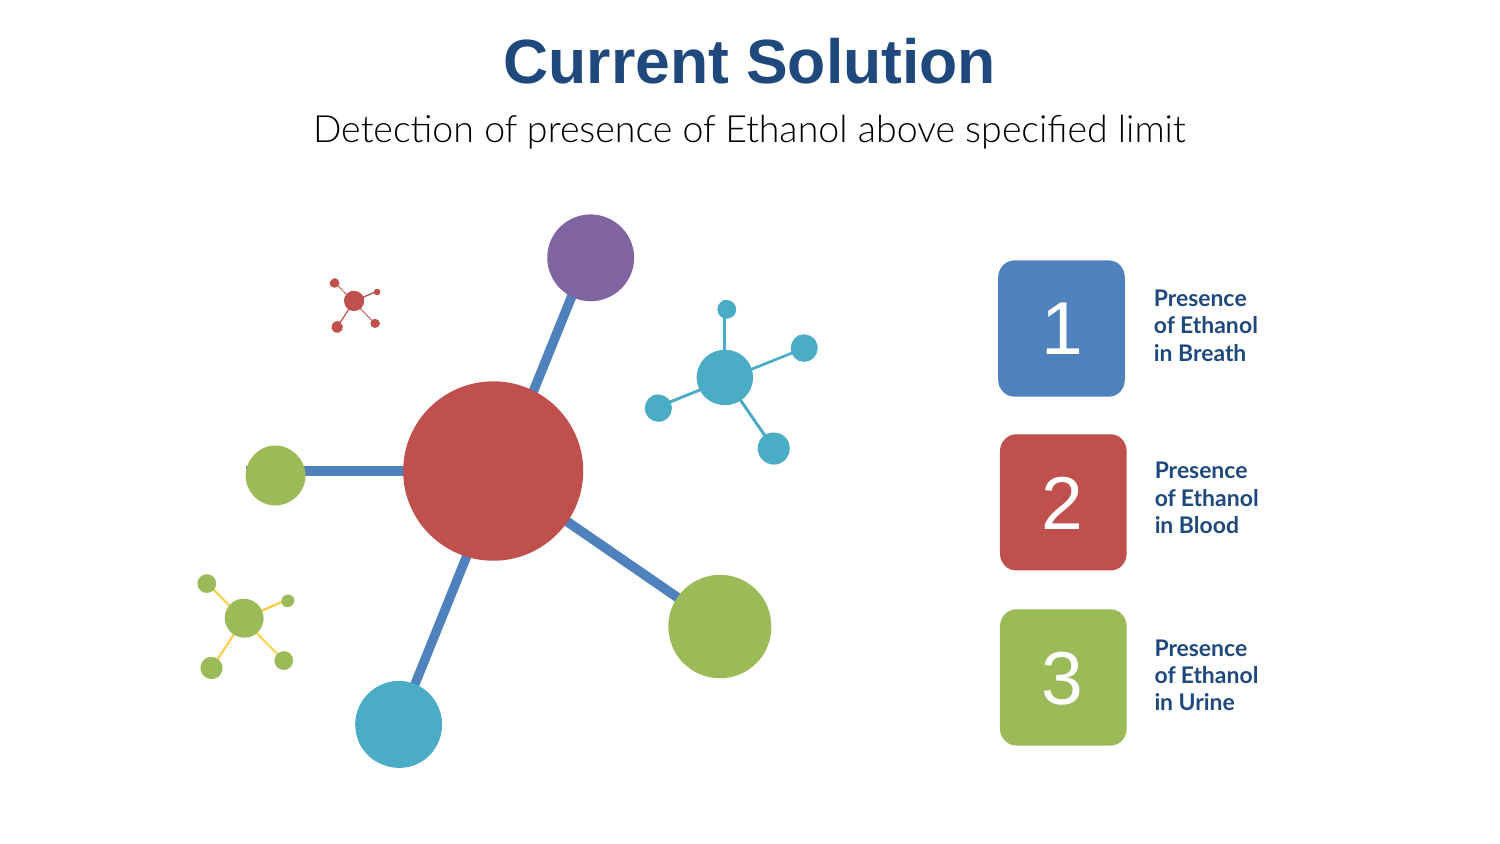

Current Solution
Detection of presence of Ethanol above specified limit

1
Presence of Ethanol in Breath

2
Presence of Ethanol in Blood

3
Presence of Ethanol in Urine